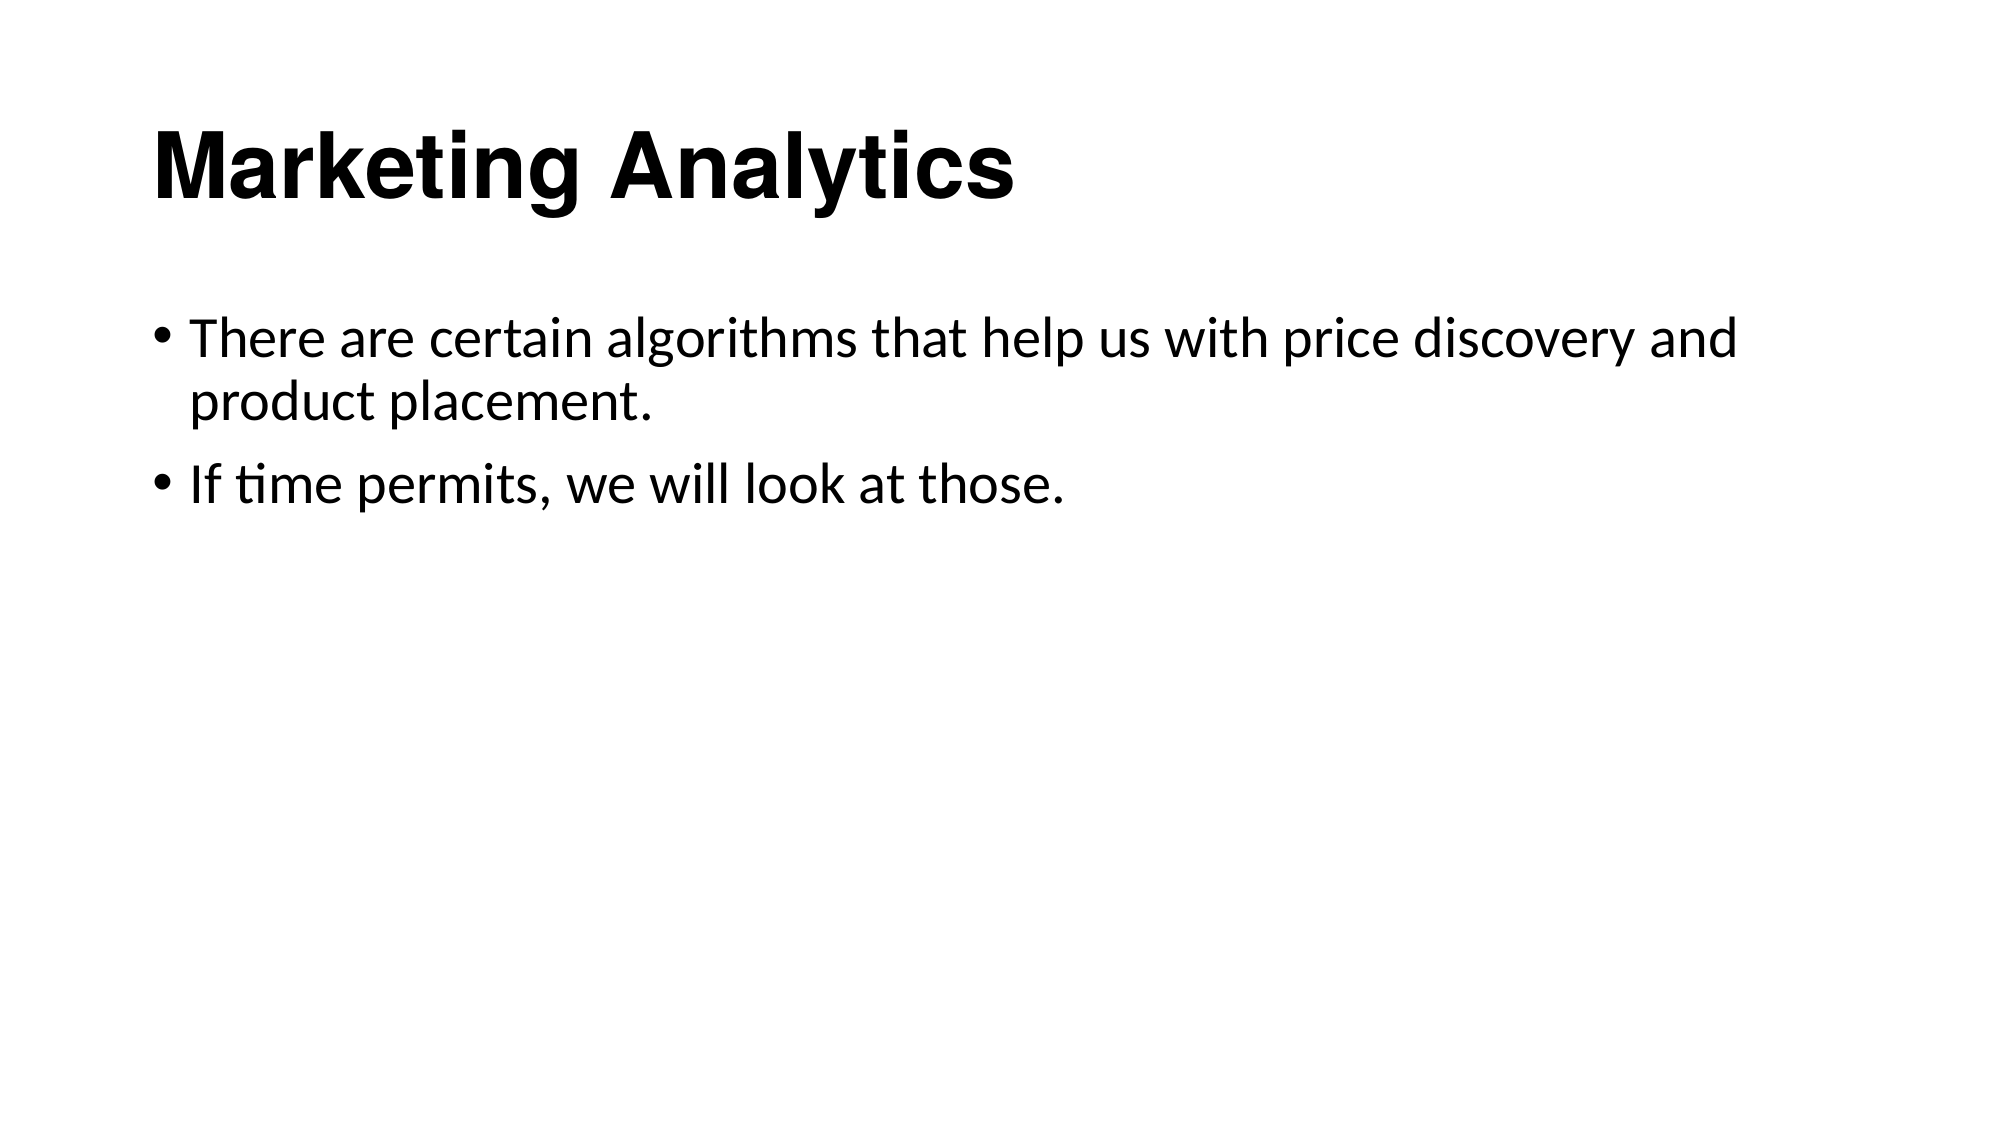

# Marketing Analytics
There are certain algorithms that help us with price discovery and product placement.
If time permits, we will look at those.